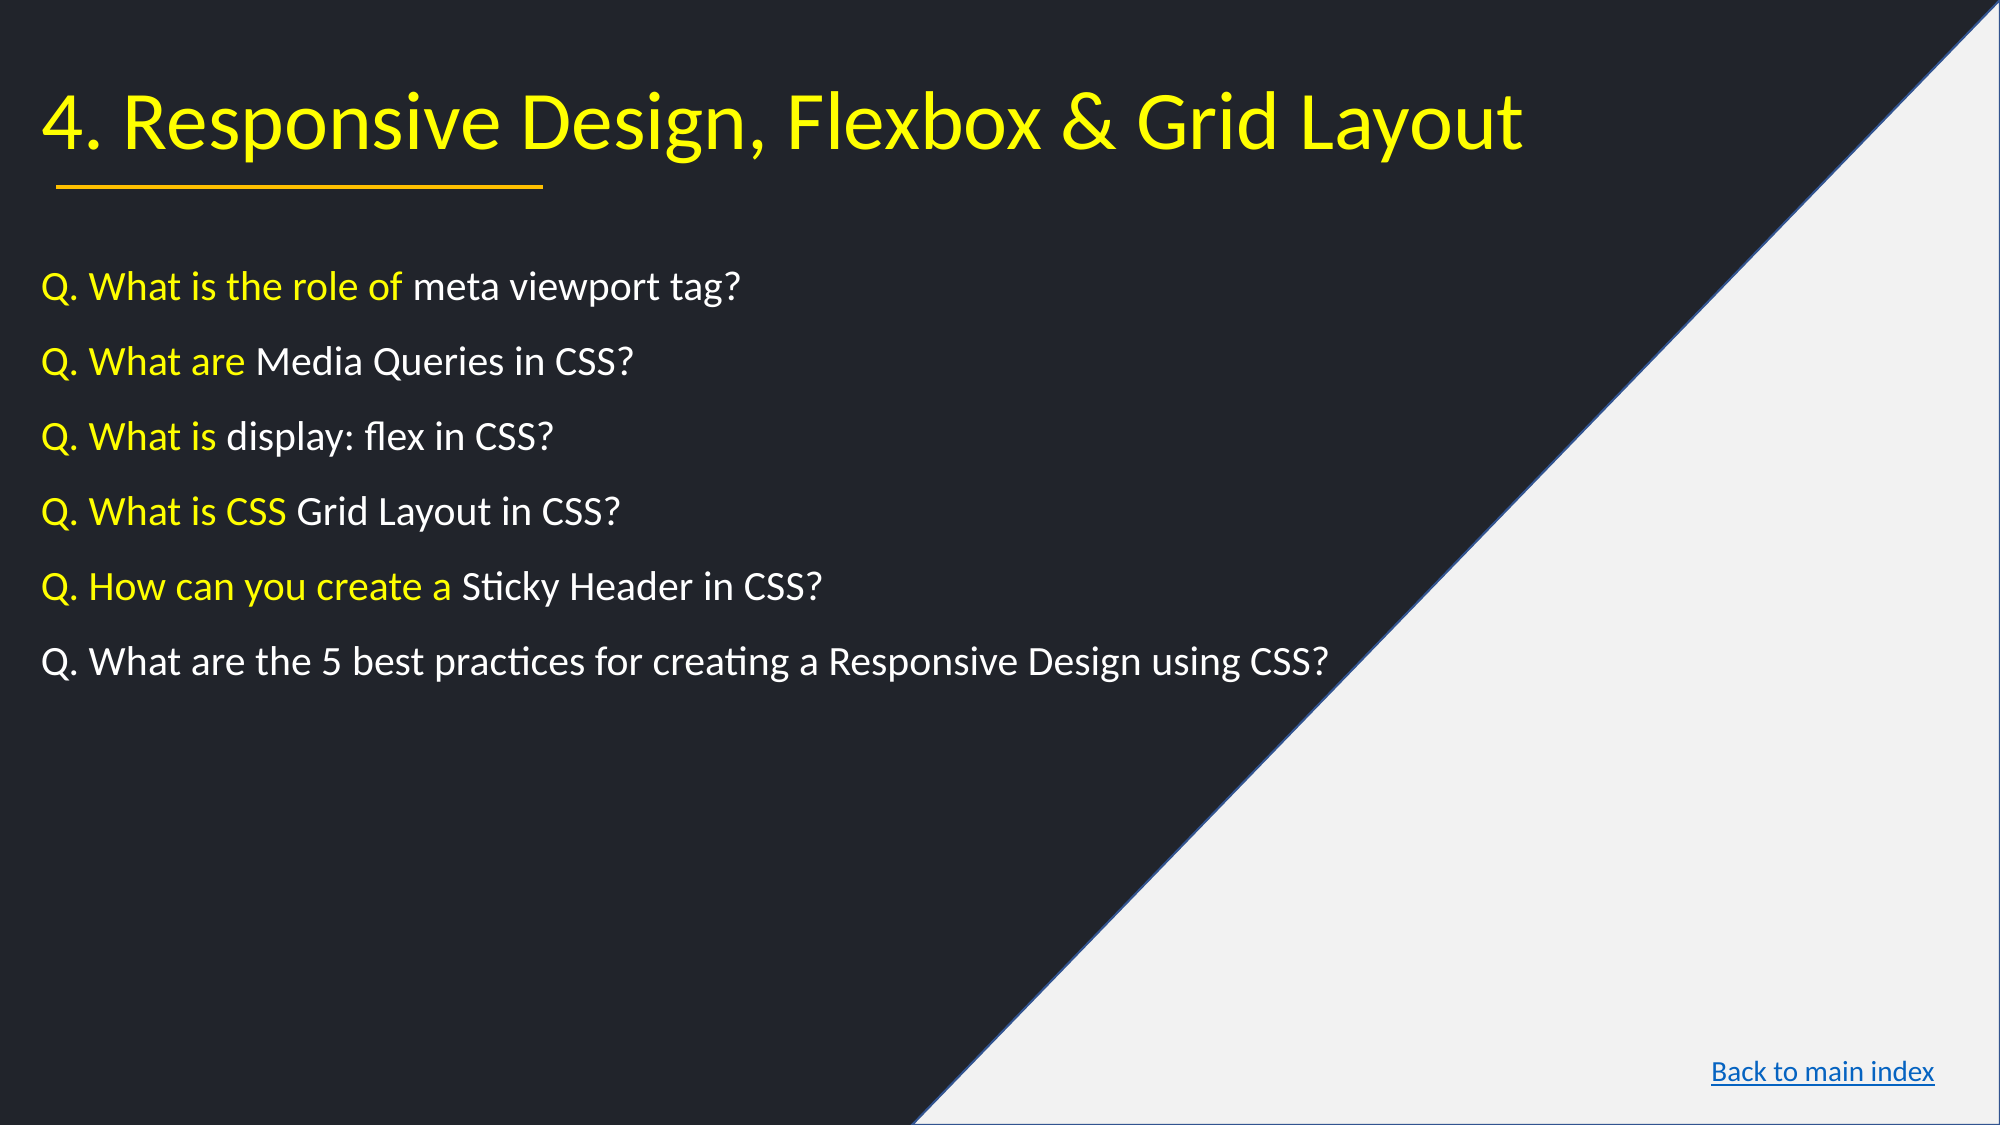

# 4. Responsive Design, Flexbox & Grid Layout
Q. What is the role of meta viewport tag?
Q. What are Media Queries in CSS?
Q. What is display: flex in CSS?
Q. What is CSS Grid Layout in CSS?
Q. How can you create a Sticky Header in CSS?
Q. What are the 5 best practices for creating a Responsive Design using CSS?
Back to main index